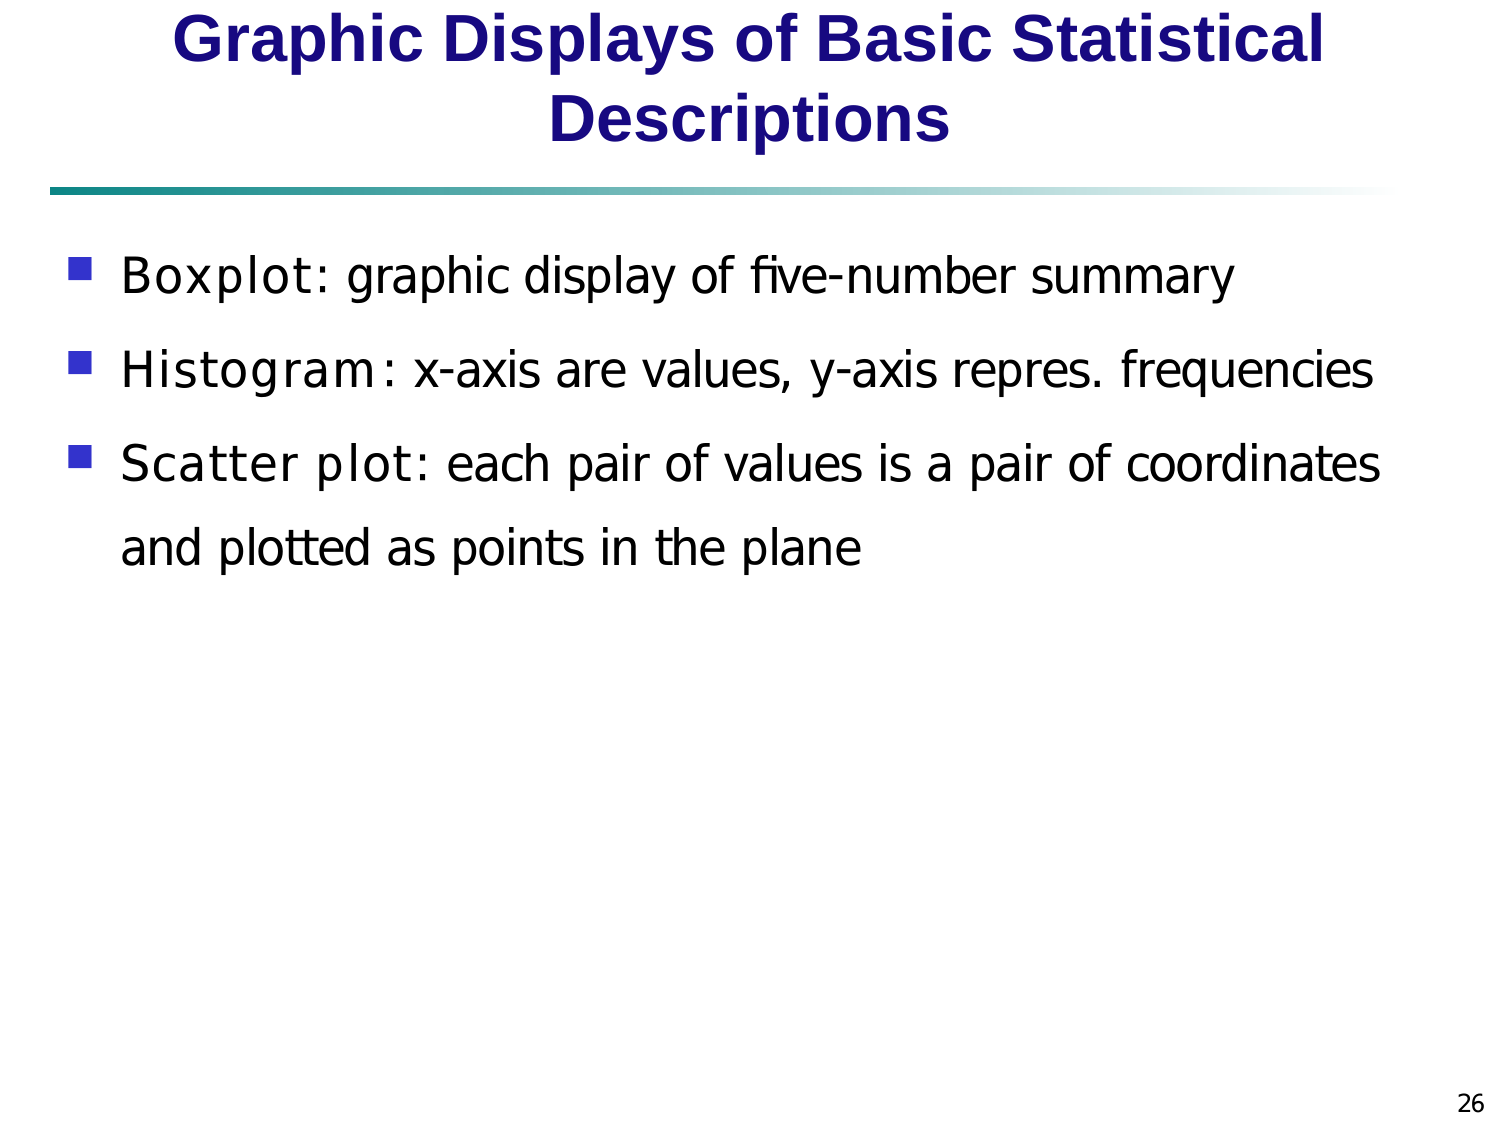

# Graphic Displays of Basic Statistical Descriptions
Boxplot: graphic display of five-number summary
Histogram: x-axis are values, y-axis repres. frequencies
Scatter plot: each pair of values is a pair of coordinates and plotted as points in the plane
26